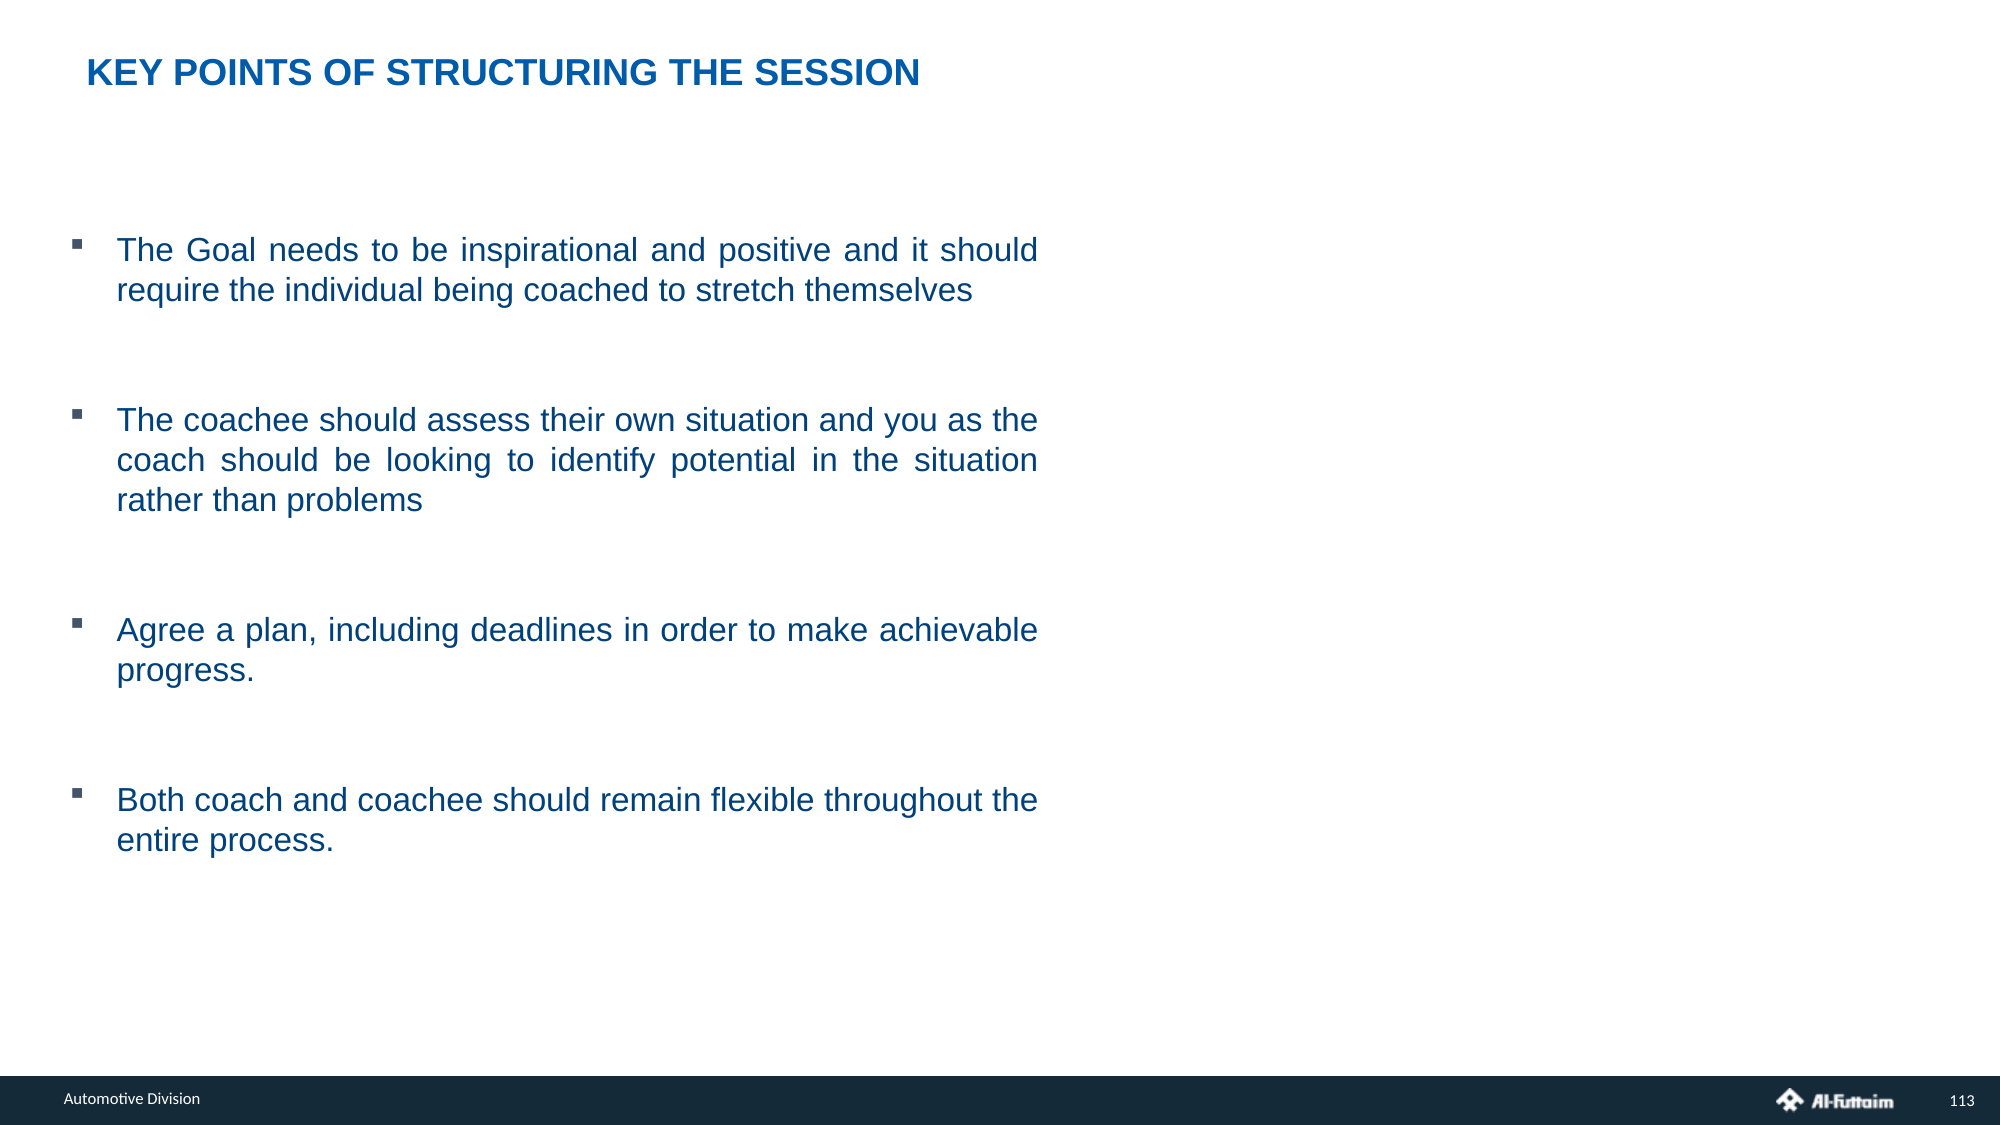

KEY POINTS OF STRUCTURING THE SESSION

The Goal needs to be inspirational and positive and it should require the individual being coached to stretch themselves

The coachee should assess their own situation and you as the coach should be looking to identify potential in the situation rather than problems

Agree a plan, including deadlines in order to make achievable progress.

Both coach and coachee should remain flexible throughout the entire process.